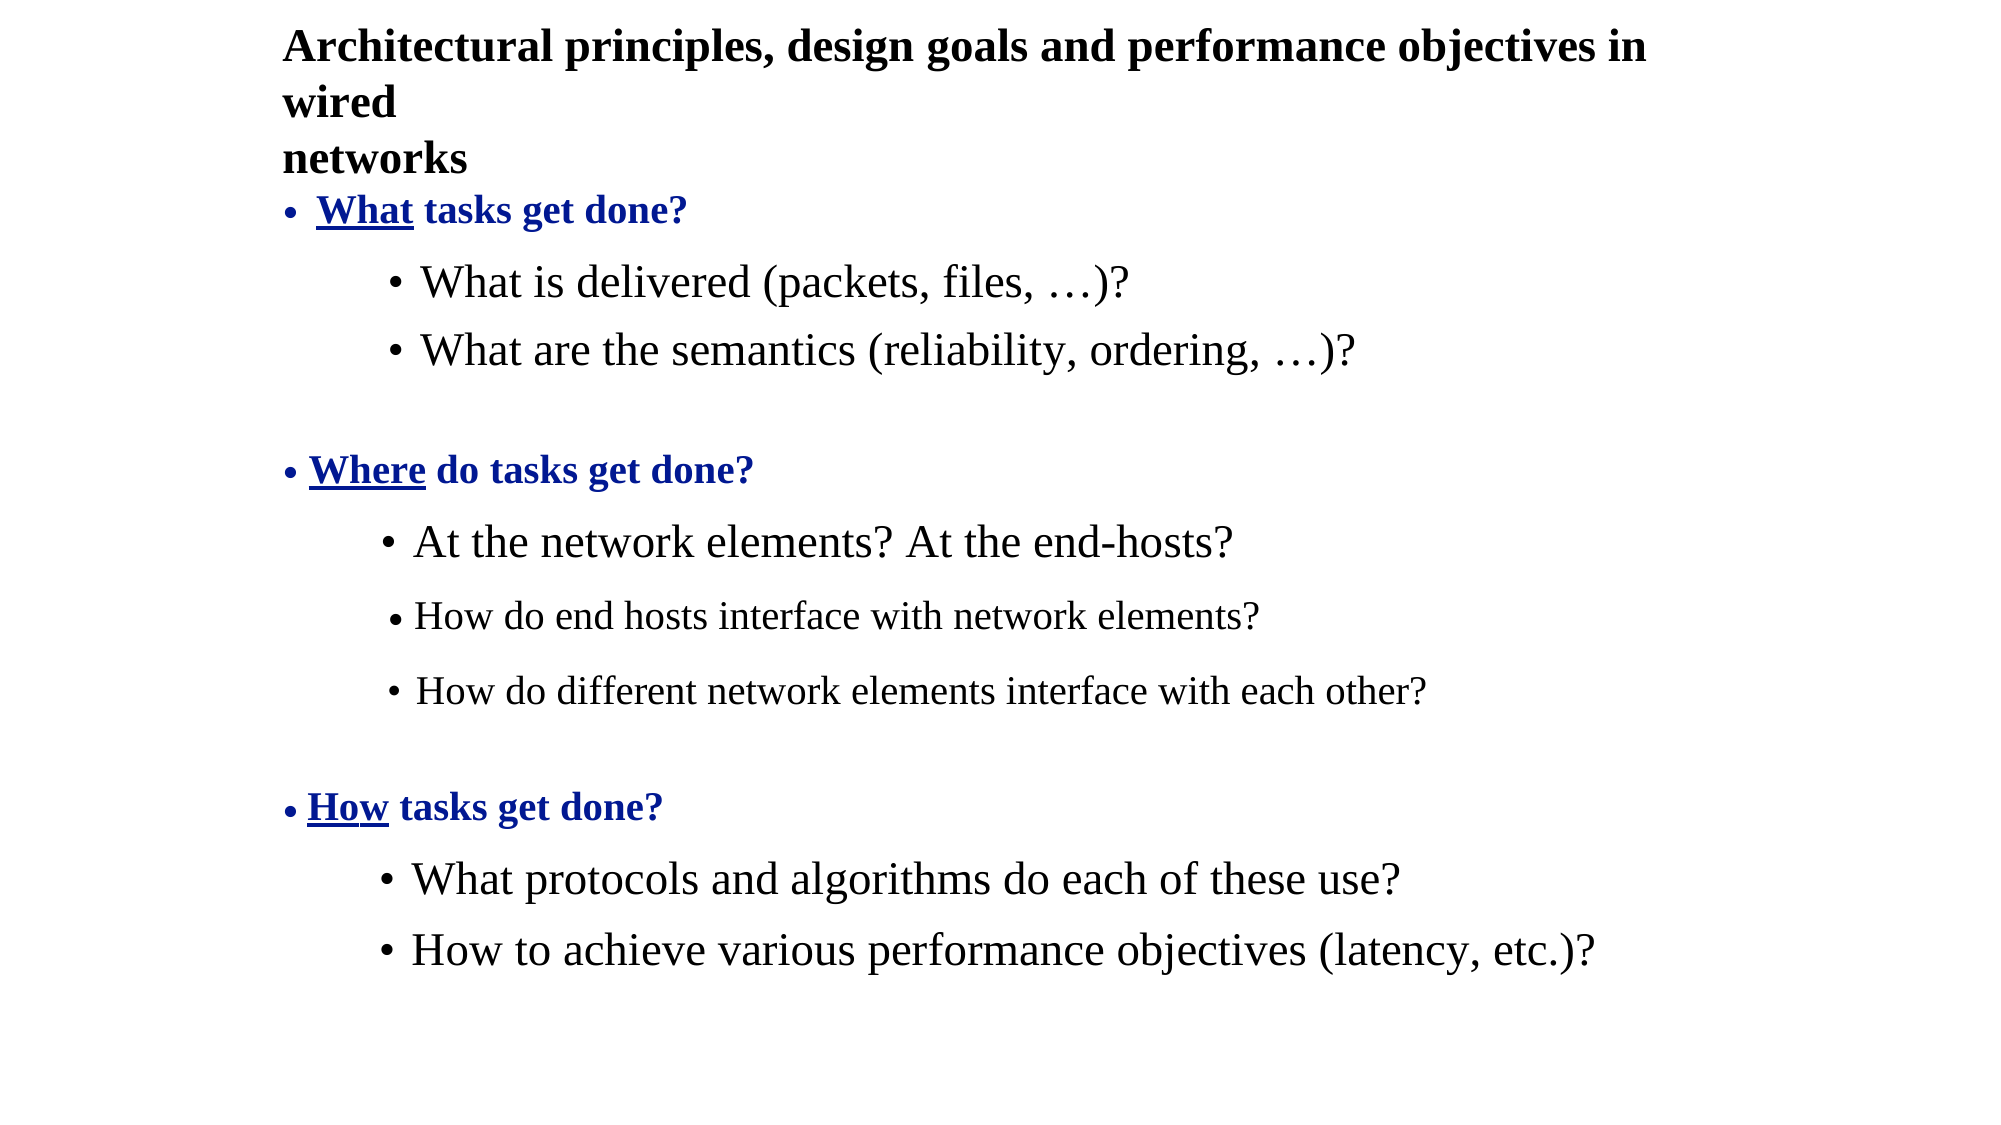

Architectural principles, design goals and performance objectives in wired
networks
•
What tasks get done?
• What is delivered (packets, files, …)?
• What are the semantics (reliability, ordering, …)?
•
Where do tasks get done?
• At the network elements? At the end-hosts?
How do end hosts interface with network elements?
•
• How do different network elements interface with each other?
How tasks get done?
• What protocols and algorithms do each of these use?
• How to achieve various performance objectives (latency, etc.)?
•